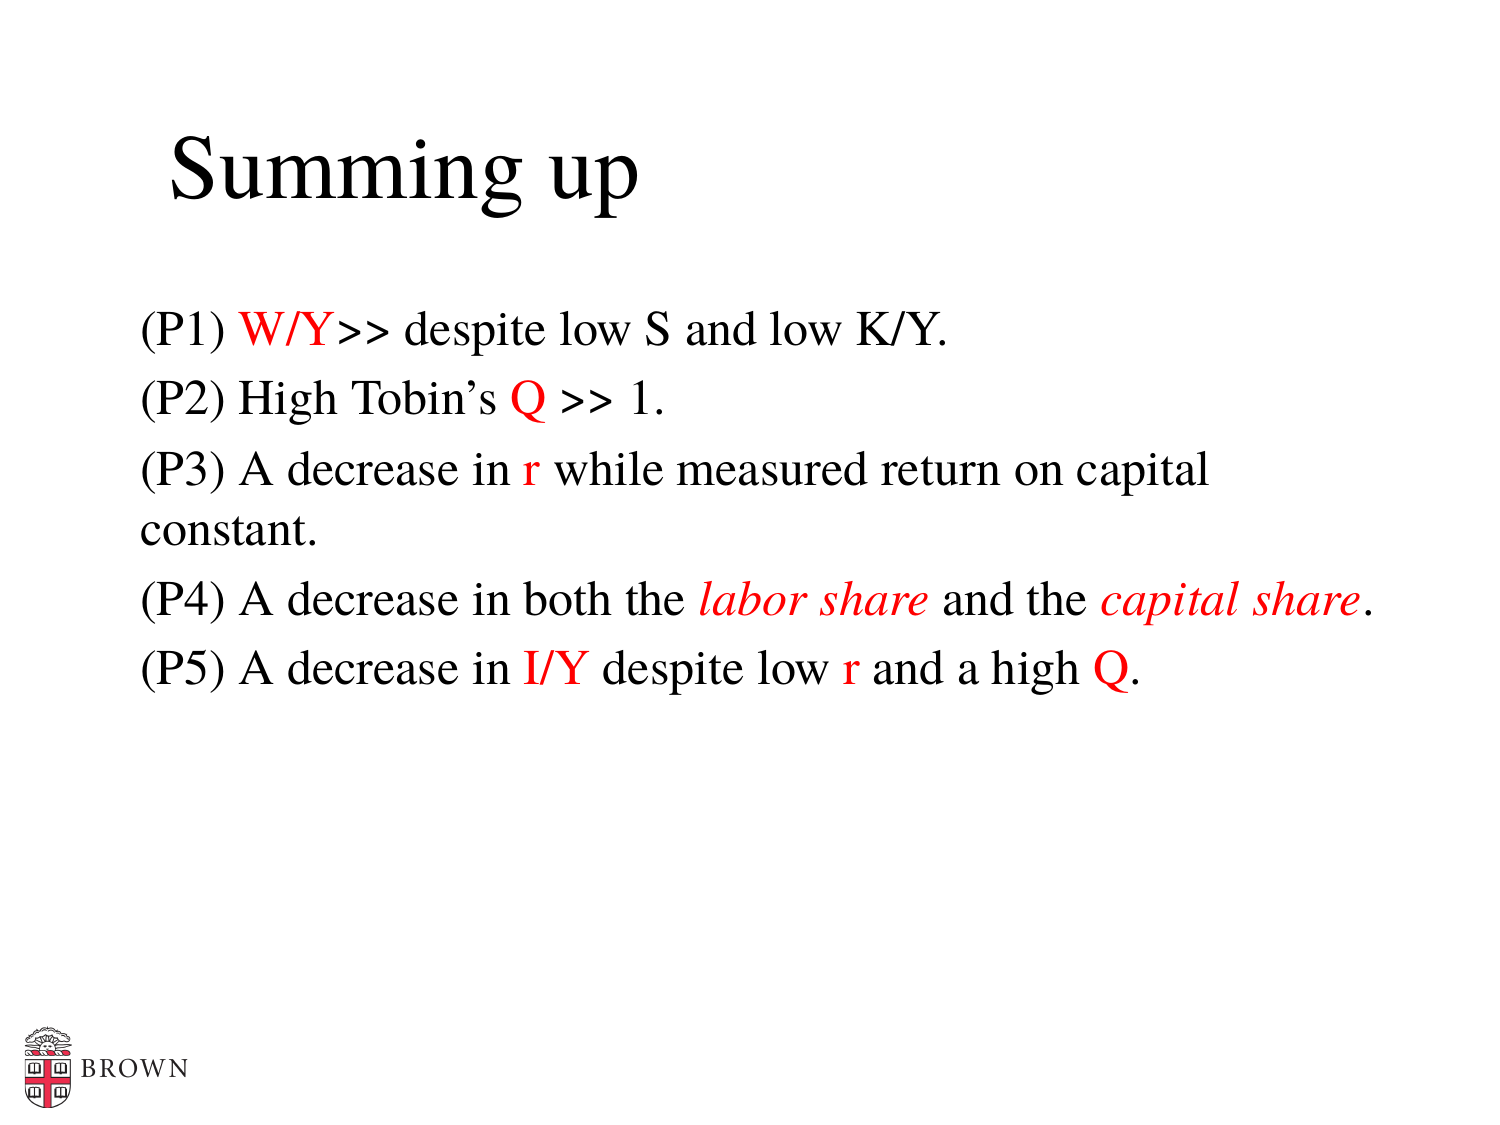

#
Summing up
(P1) W/Y>> despite low S and low K/Y.
(P2) High Tobin’s Q >> 1.
(P3) A decrease in r while measured return on capital constant.
(P4) A decrease in both the labor share and the capital share.
(P5) A decrease in I/Y despite low r and a high Q.